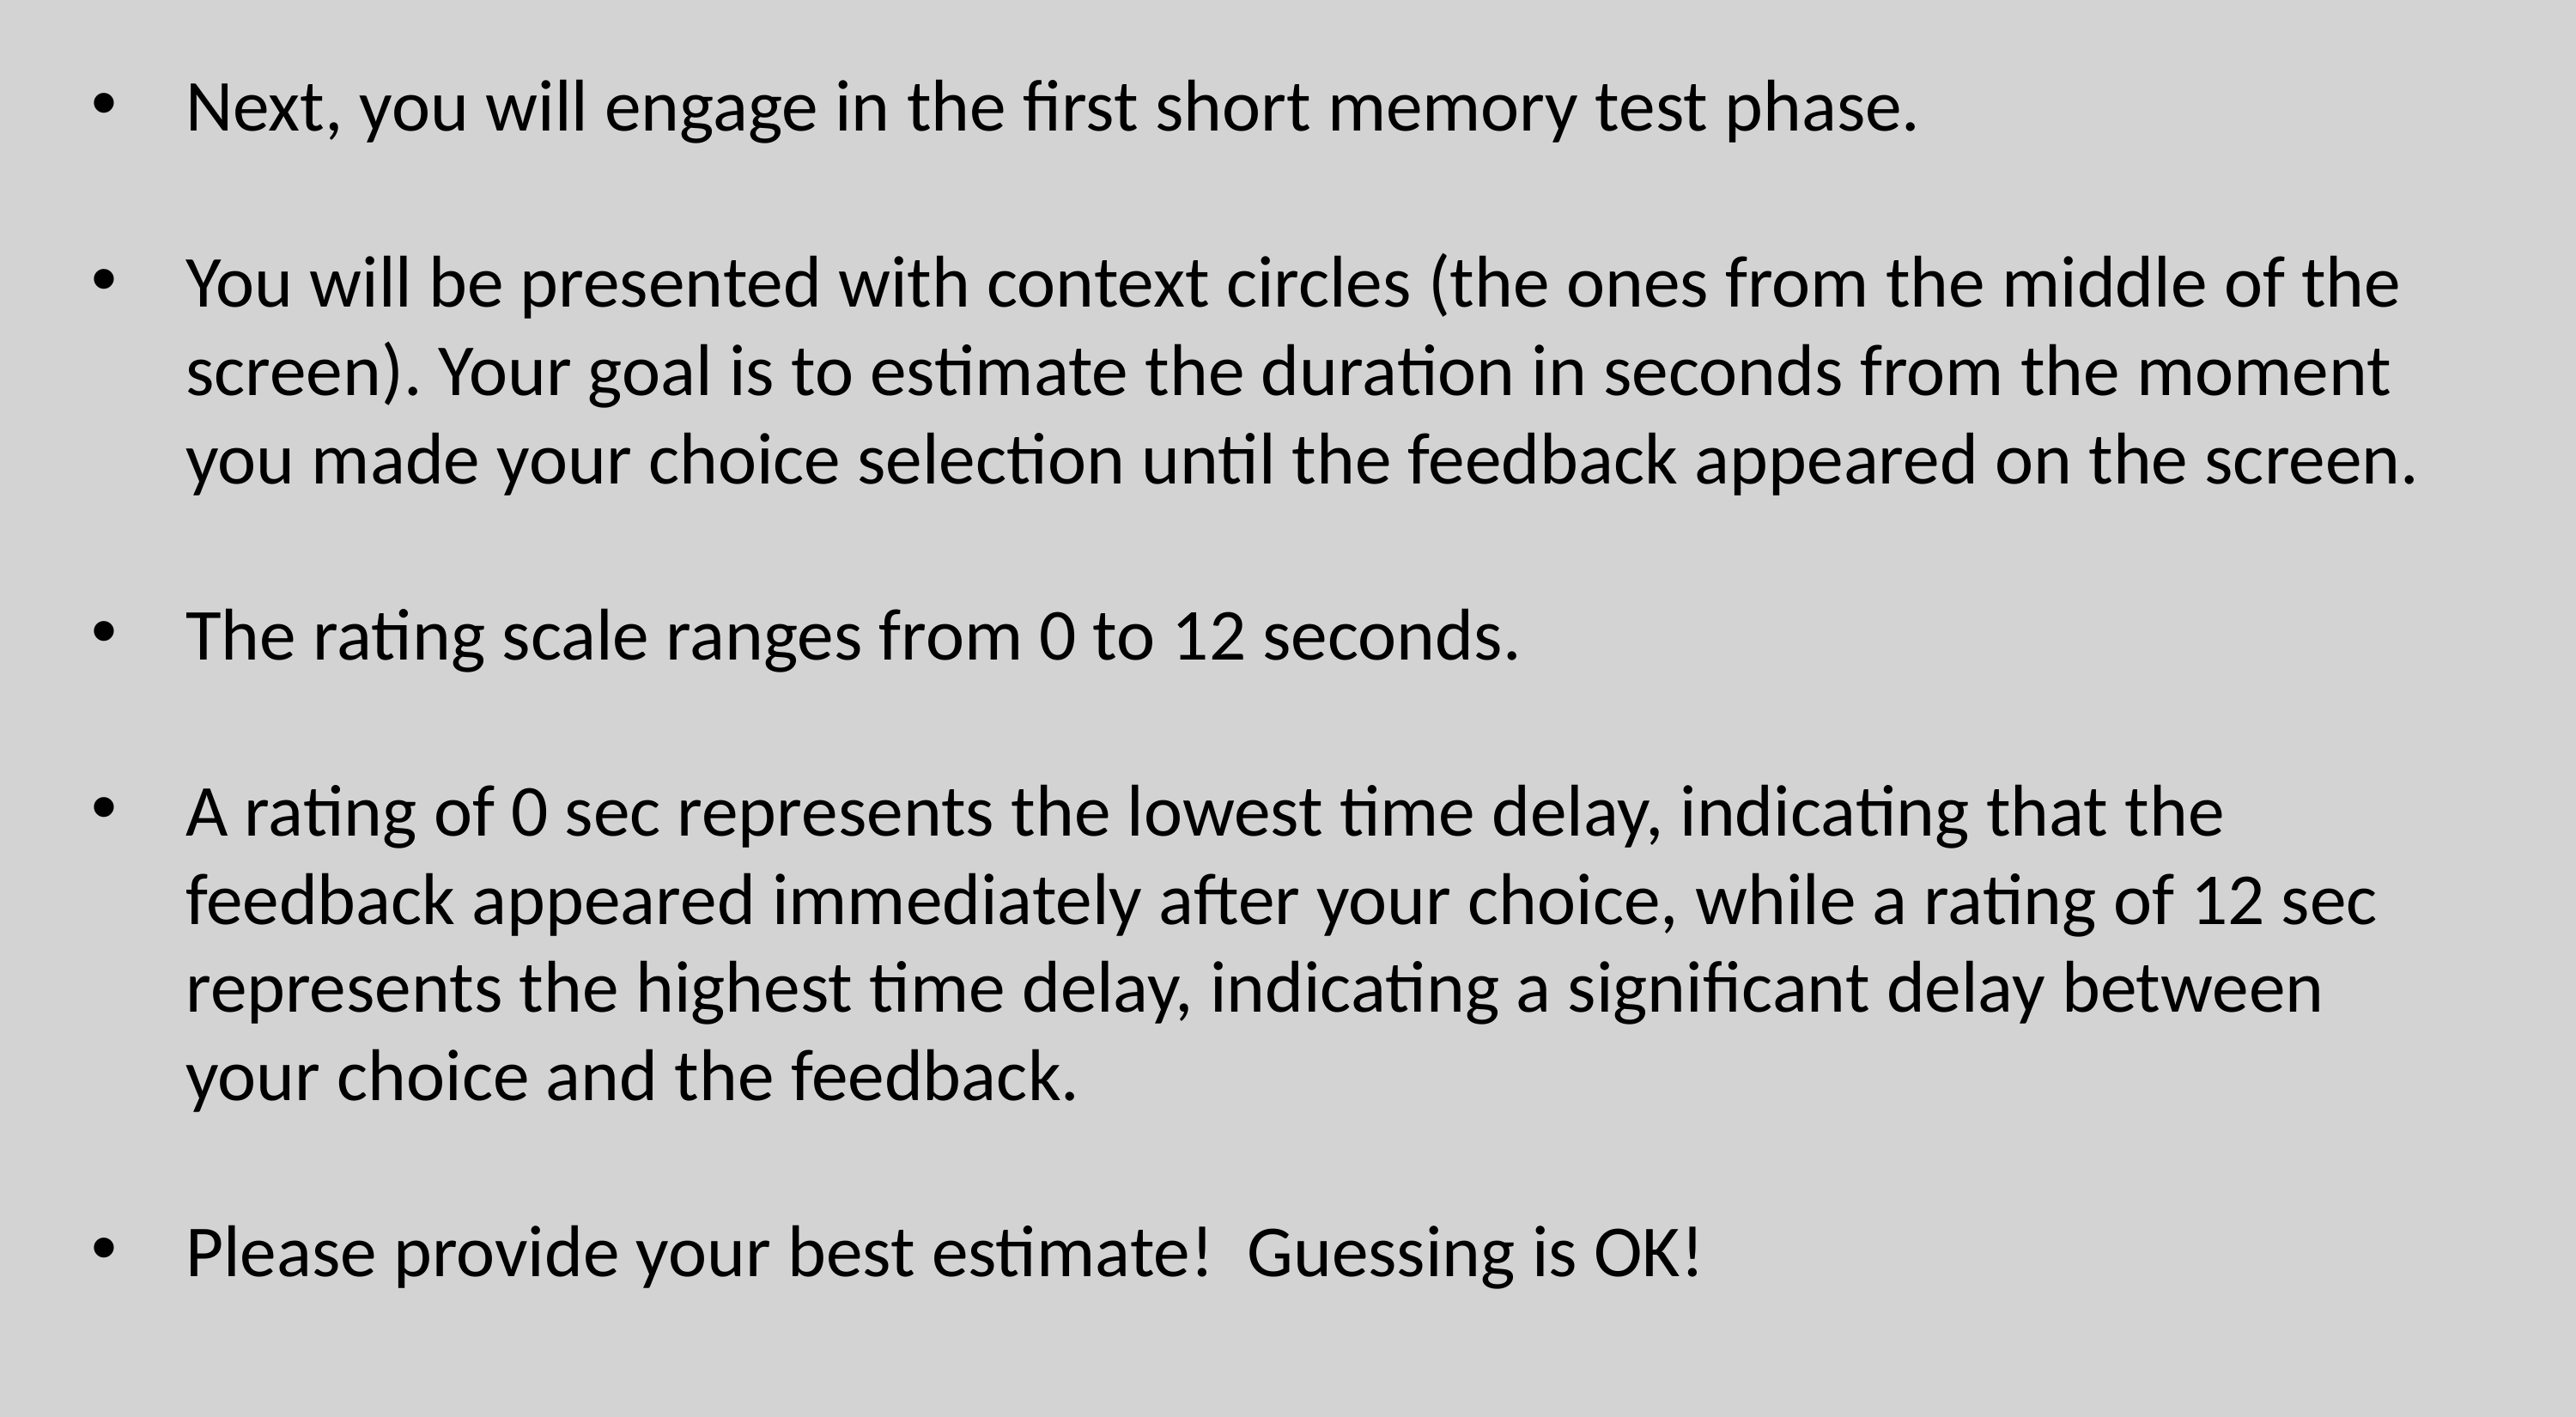

Next, you will engage in the first short memory test phase.

You will be presented with context circles (the ones from the middle of the screen). Your goal is to estimate the duration in seconds from the moment you made your choice selection until the feedback appeared on the screen.

The rating scale ranges from 0 to 12 seconds.

A rating of 0 sec represents the lowest time delay, indicating that the feedback appeared immediately after your choice, while a rating of 12 sec represents the highest time delay, indicating a significant delay between your choice and the feedback.

Please provide your best estimate!  Guessing is OK!